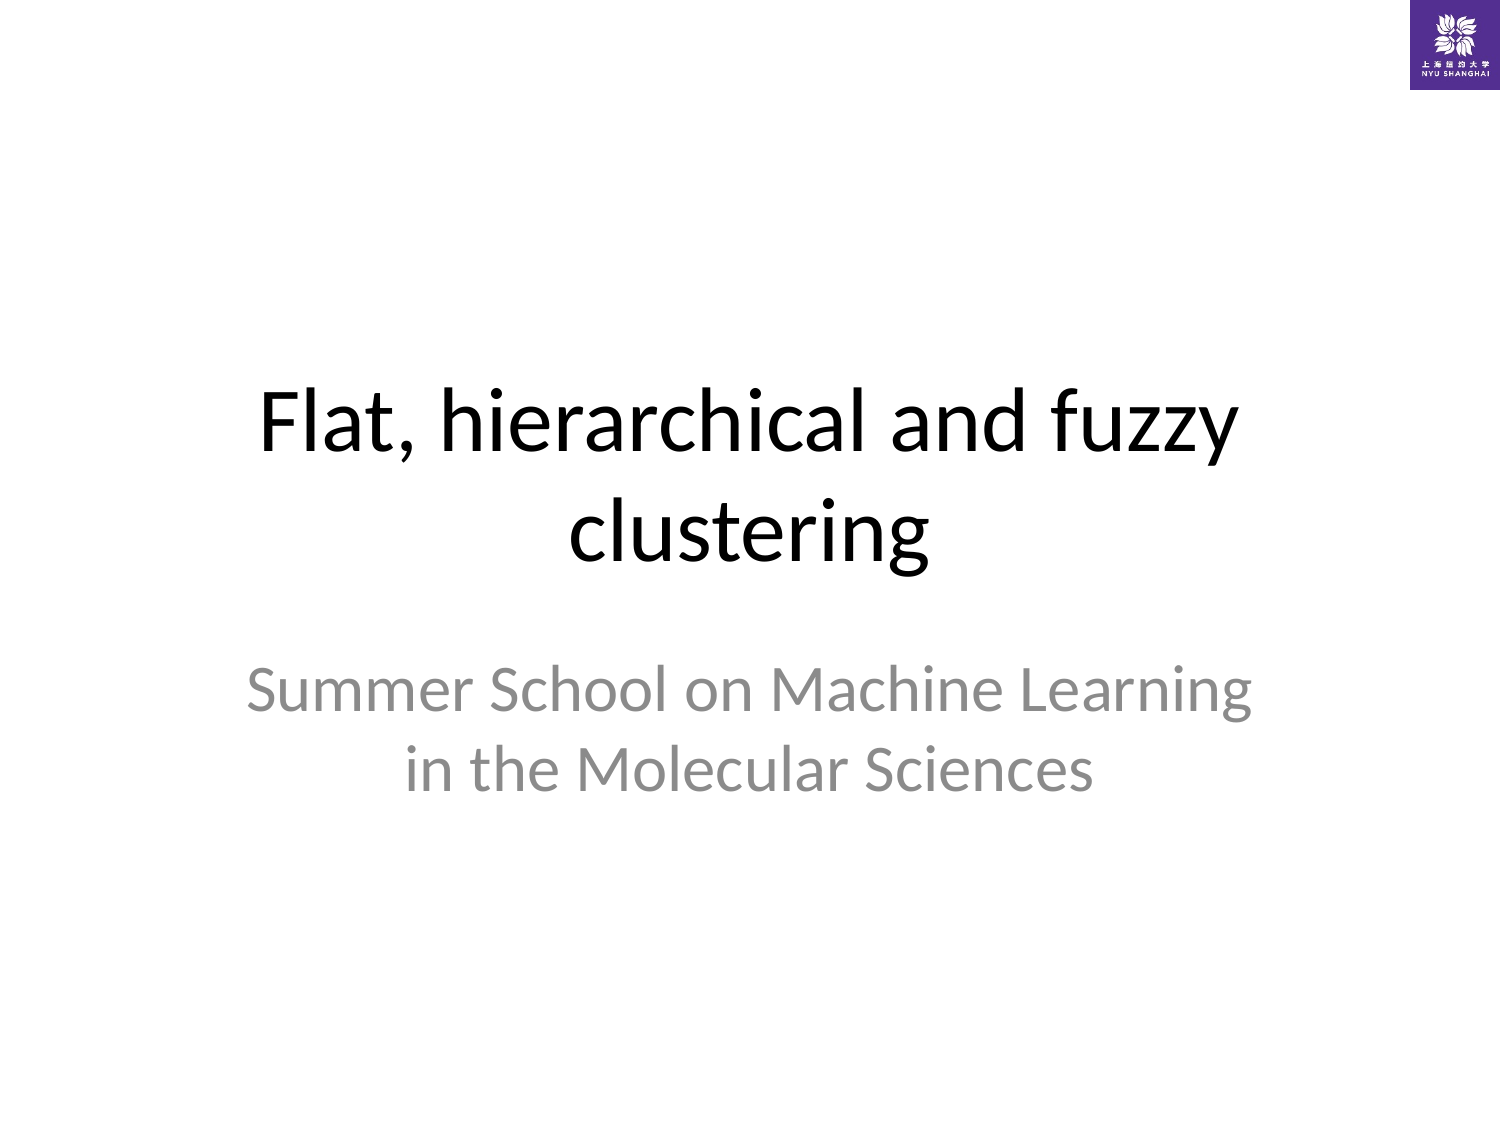

# Flat, hierarchical and fuzzy clustering
Summer School on Machine Learning in the Molecular Sciences